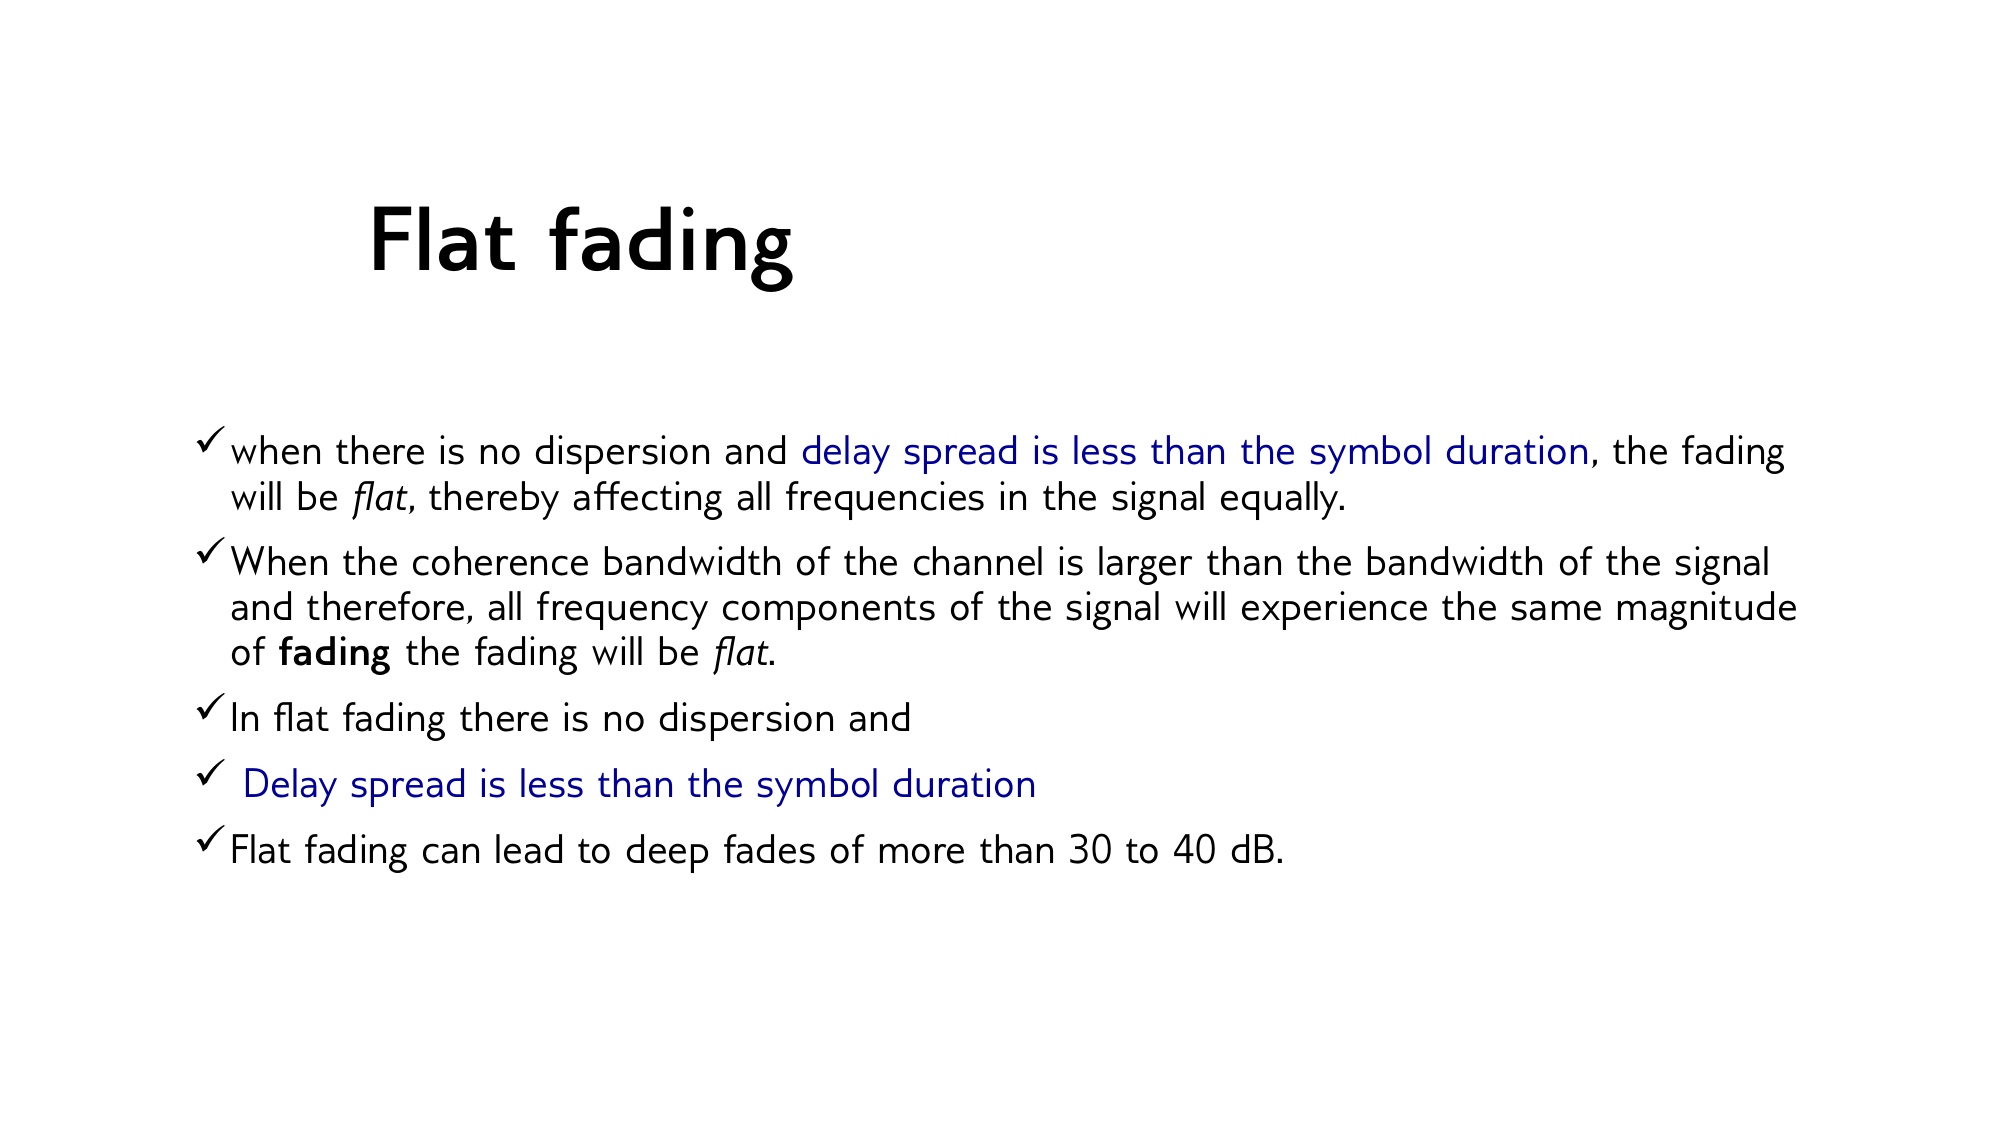

# Flat fading
when there is no dispersion and delay spread is less than the symbol duration, the fading will be flat, thereby affecting all frequencies in the signal equally.
When the coherence bandwidth of the channel is larger than the bandwidth of the signal and therefore, all frequency components of the signal will experience the same magnitude of fading the fading will be flat.
In flat fading there is no dispersion and
 Delay spread is less than the symbol duration
Flat fading can lead to deep fades of more than 30 to 40 dB.